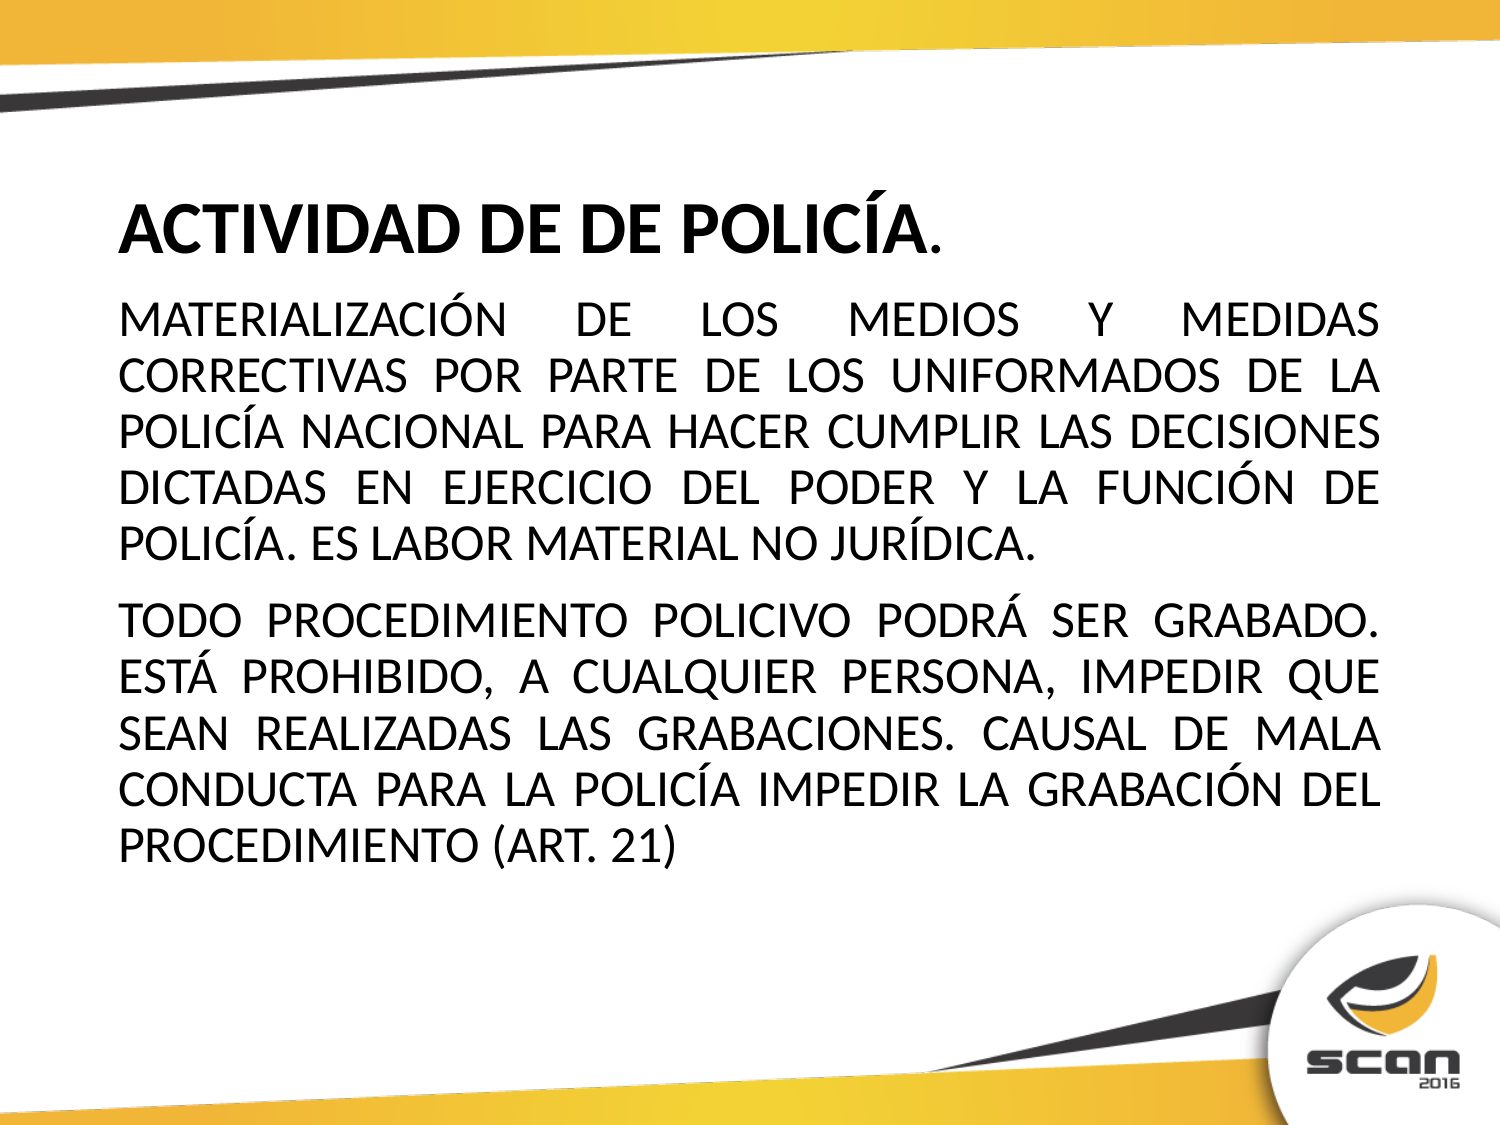

ACTIVIDAD DE DE POLICÍA.
MATERIALIZACIÓN DE LOS MEDIOS Y MEDIDAS CORRECTIVAS POR PARTE DE LOS UNIFORMADOS DE LA POLICÍA NACIONAL PARA HACER CUMPLIR LAS DECISIONES DICTADAS EN EJERCICIO DEL PODER Y LA FUNCIÓN DE POLICÍA. ES LABOR MATERIAL NO JURÍDICA.
TODO PROCEDIMIENTO POLICIVO PODRÁ SER GRABADO. ESTÁ PROHIBIDO, A CUALQUIER PERSONA, IMPEDIR QUE SEAN REALIZADAS LAS GRABACIONES. CAUSAL DE MALA CONDUCTA PARA LA POLICÍA IMPEDIR LA GRABACIÓN DEL PROCEDIMIENTO (ART. 21)